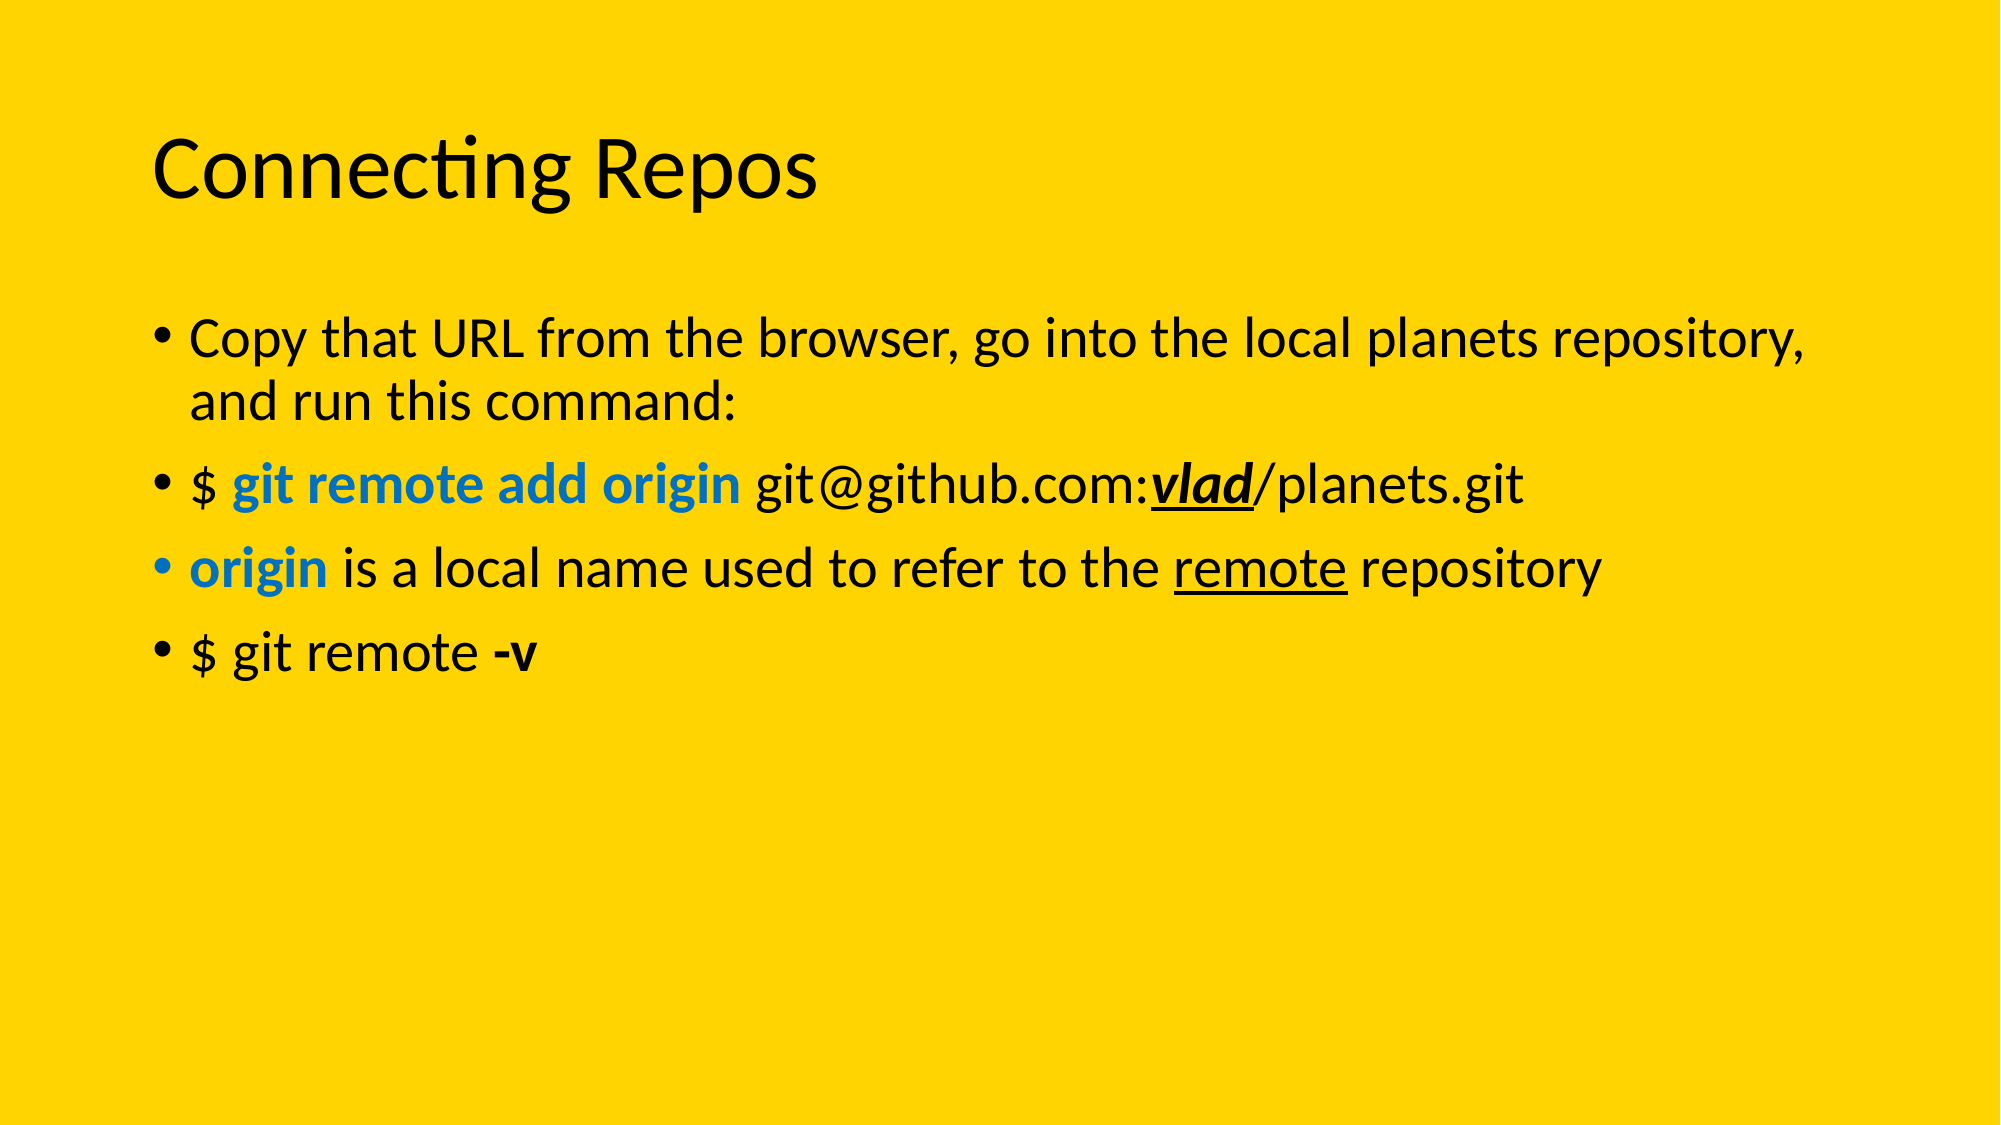

# Connecting Repos
Copy that URL from the browser, go into the local planets repository, and run this command:
$ git remote add origin git@github.com:vlad/planets.git
origin is a local name used to refer to the remote repository
$ git remote -v